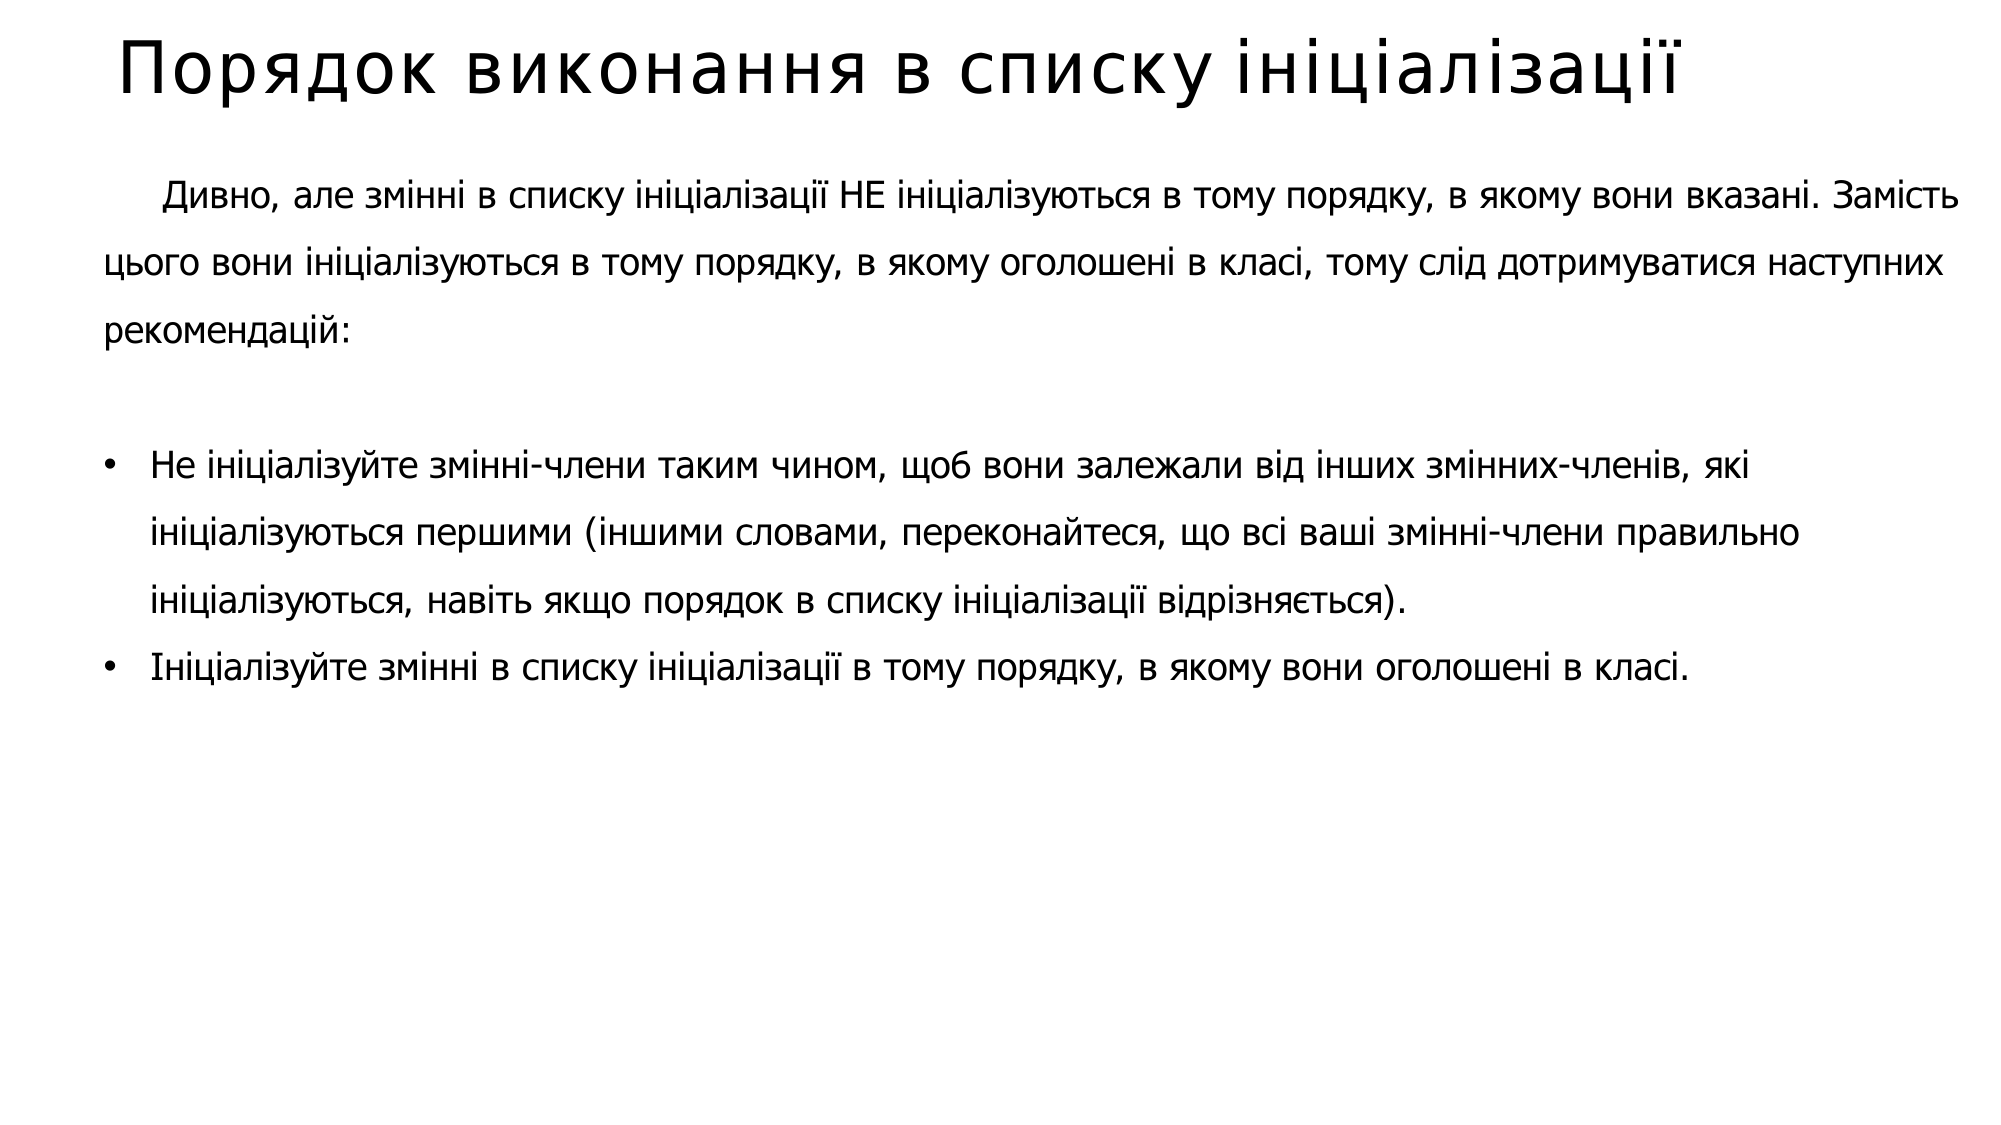

# Порядок виконання в списку ініціалізації
Дивно, але змінні в списку ініціалізації НЕ ініціалізуються в тому порядку, в якому вони вказані. Замість цього вони ініціалізуються в тому порядку, в якому оголошені в класі, тому слід дотримуватися наступних рекомендацій:

Не ініціалізуйте змінні-члени таким чином, щоб вони залежали від інших змінних-членів, які ініціалізуються першими (іншими словами, переконайтеся, що всі ваші змінні-члени правильно ініціалізуються, навіть якщо порядок в списку ініціалізації відрізняється).
Ініціалізуйте змінні в списку ініціалізації в тому порядку, в якому вони оголошені в класі.